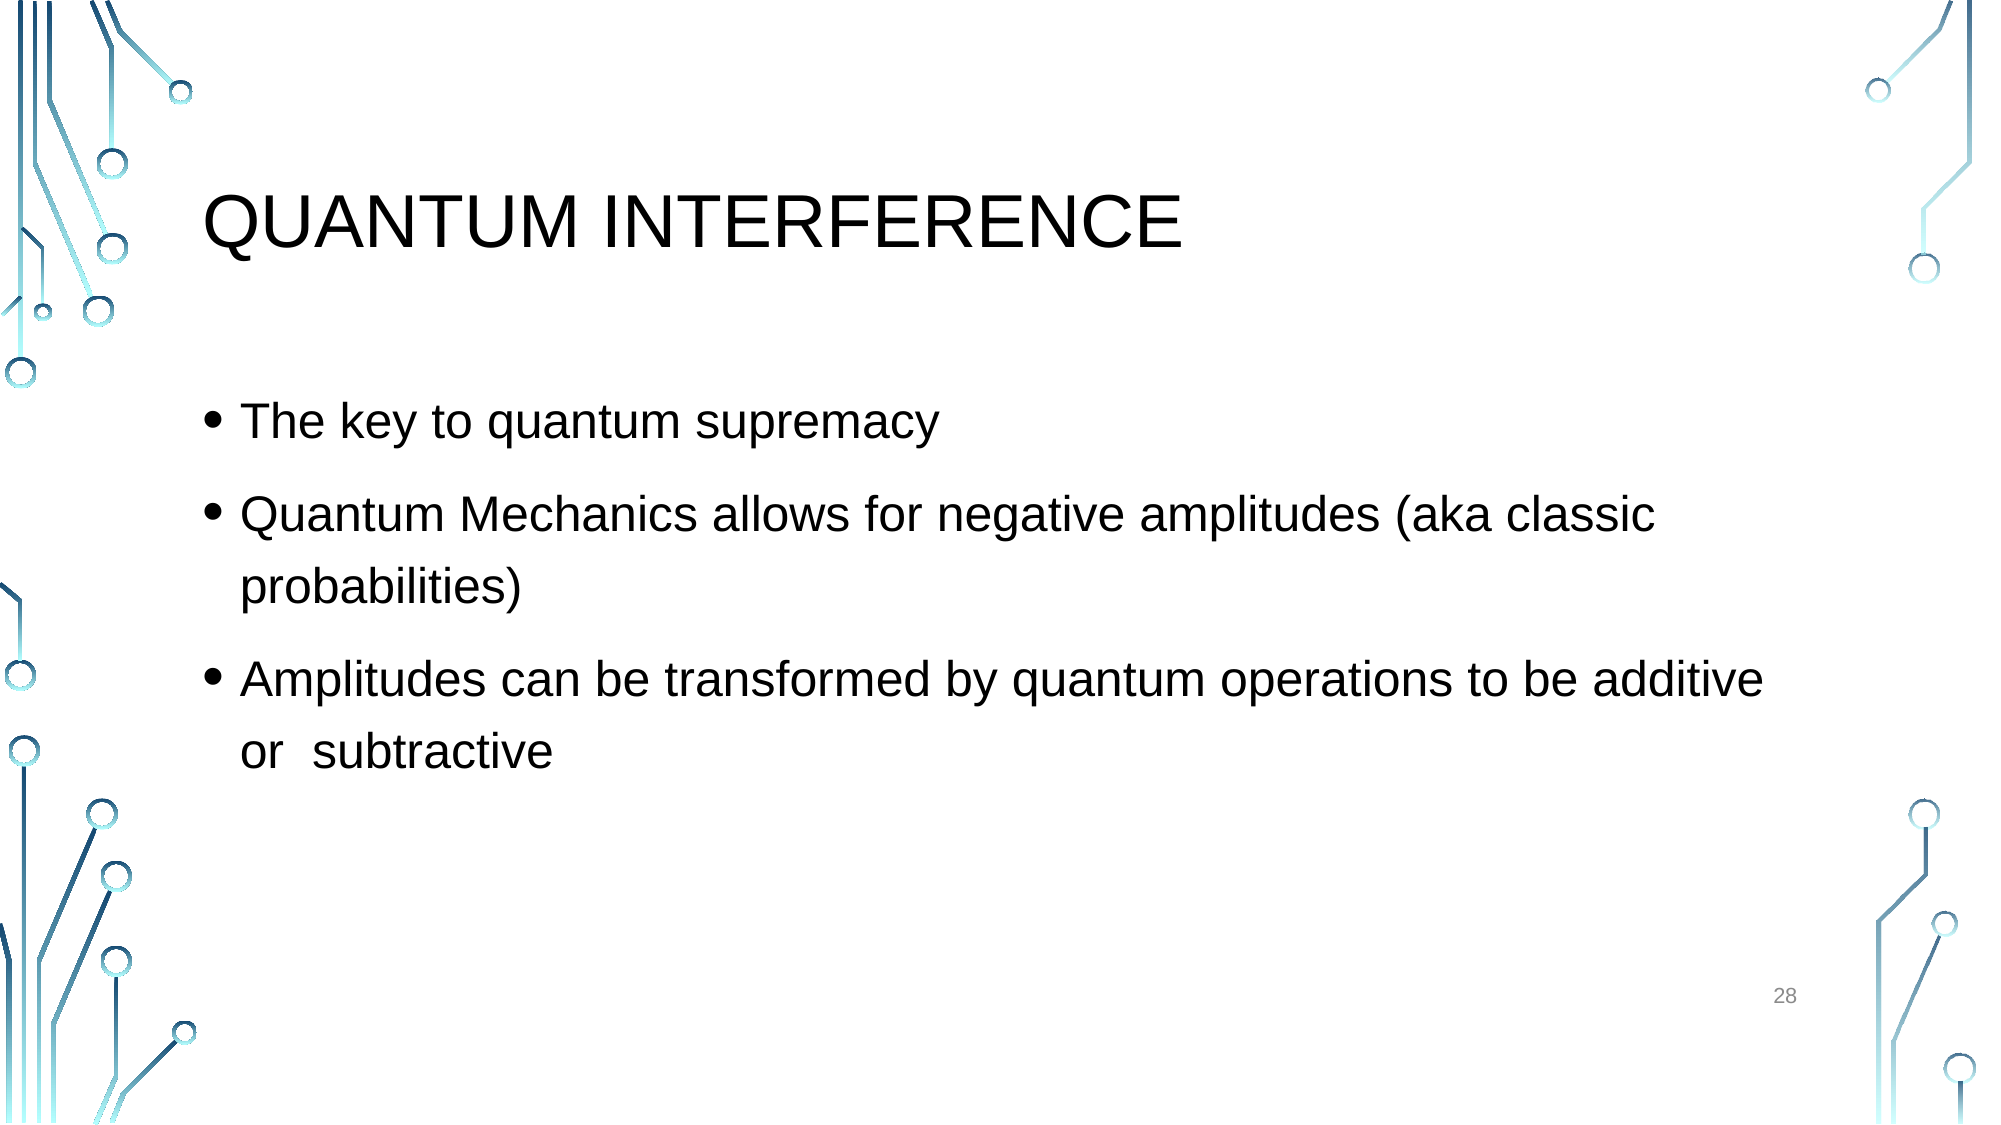

# quantum interference
The key to quantum supremacy
Quantum Mechanics allows for negative amplitudes (aka classic probabilities)
Amplitudes can be transformed by quantum operations to be additive or  subtractive
28